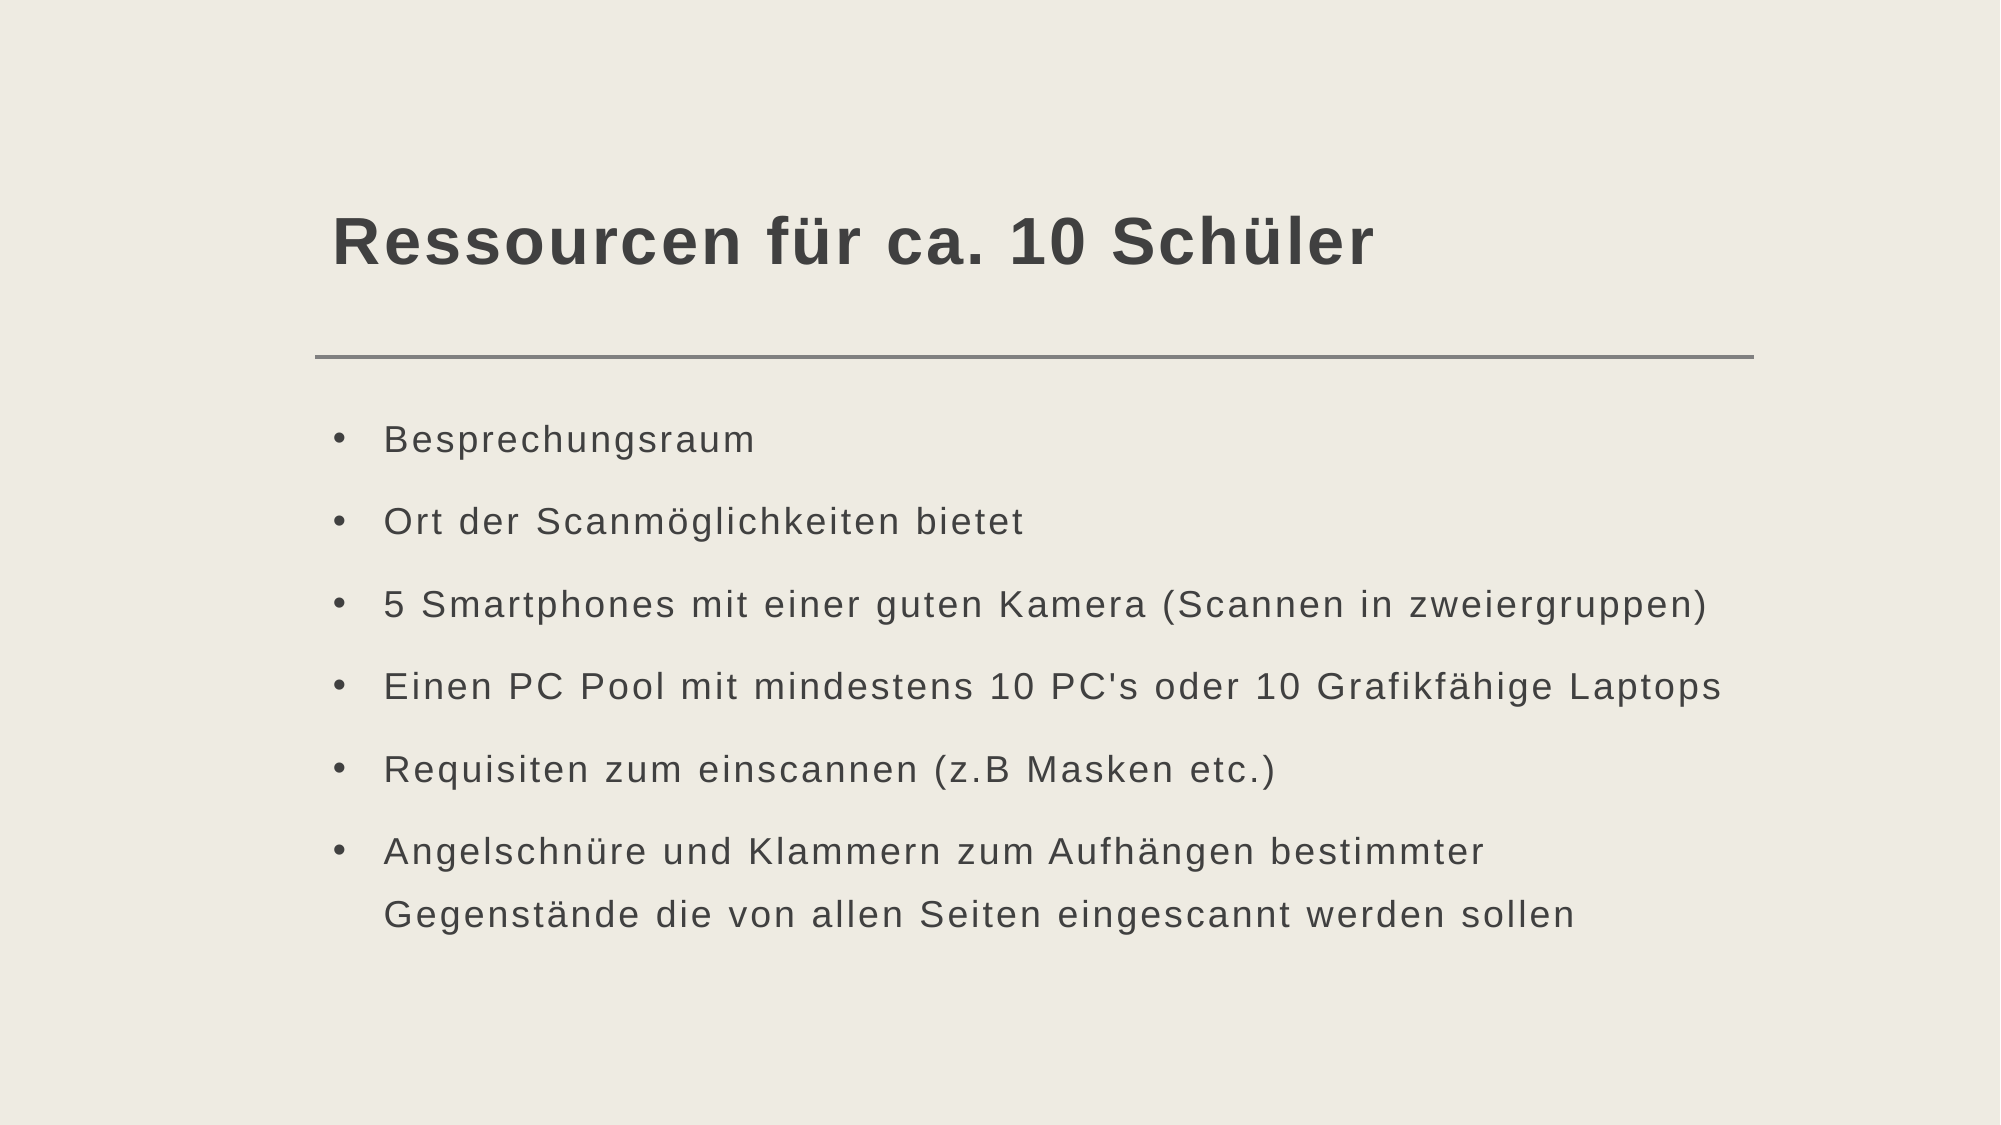

# Ressourcen für ca. 10 Schüler
Besprechungsraum
Ort der Scanmöglichkeiten bietet
5 Smartphones mit einer guten Kamera (Scannen in zweiergruppen)
Einen PC Pool mit mindestens 10 PC's oder 10 Grafikfähige Laptops
Requisiten zum einscannen (z.B Masken etc.)
Angelschnüre und Klammern zum Aufhängen bestimmter Gegenstände die von allen Seiten eingescannt werden sollen